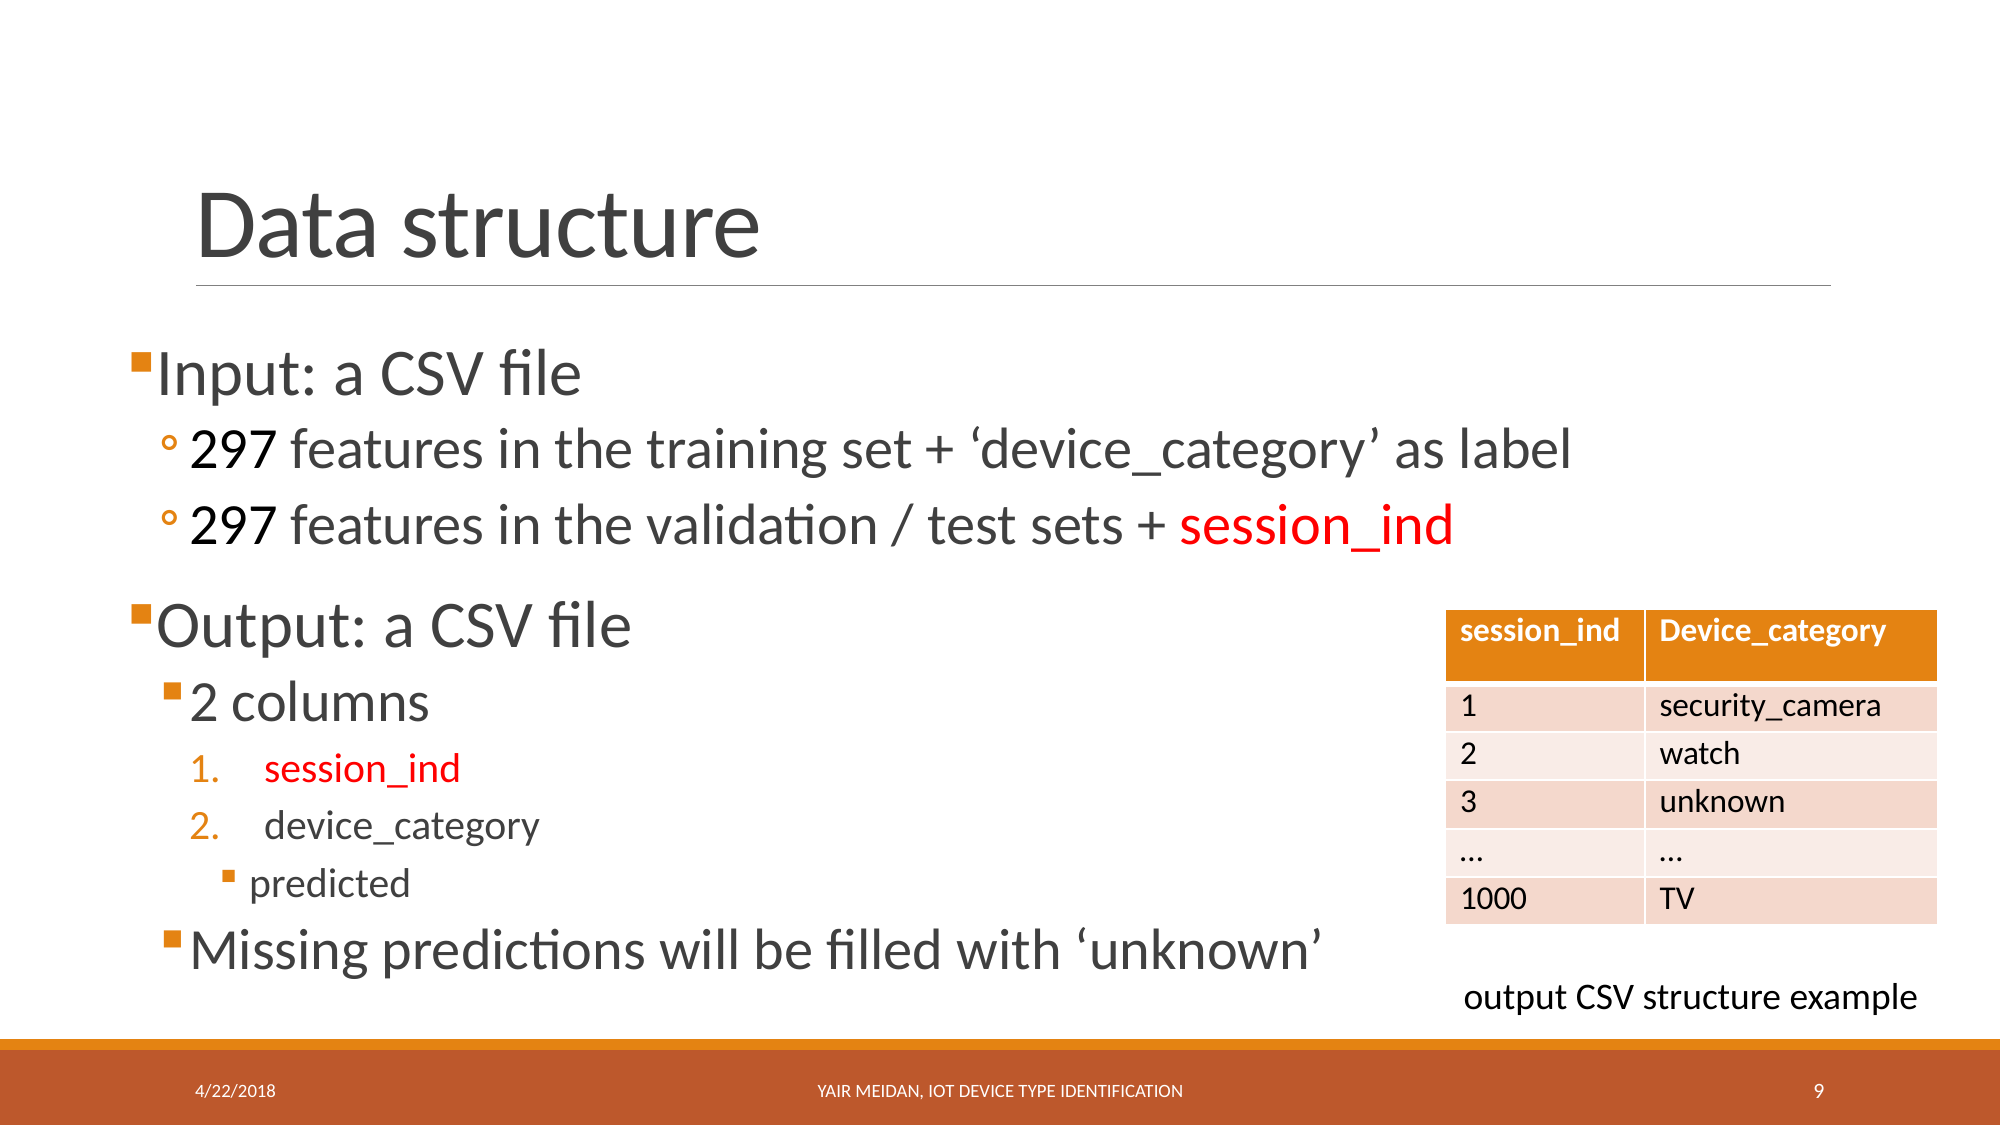

# Data structure
Input: a CSV file
297 features in the training set + ‘device_category’ as label
297 features in the validation / test sets + session_ind
Output: a CSV file
2 columns
session_ind
device_category
predicted
Missing predictions will be filled with ‘unknown’
| session\_ind | Device\_category |
| --- | --- |
| 1 | security\_camera |
| 2 | watch |
| 3 | unknown |
| … | … |
| 1000 | TV |
output CSV structure example
4/22/2018
Yair Meidan, IoT device type identification
9